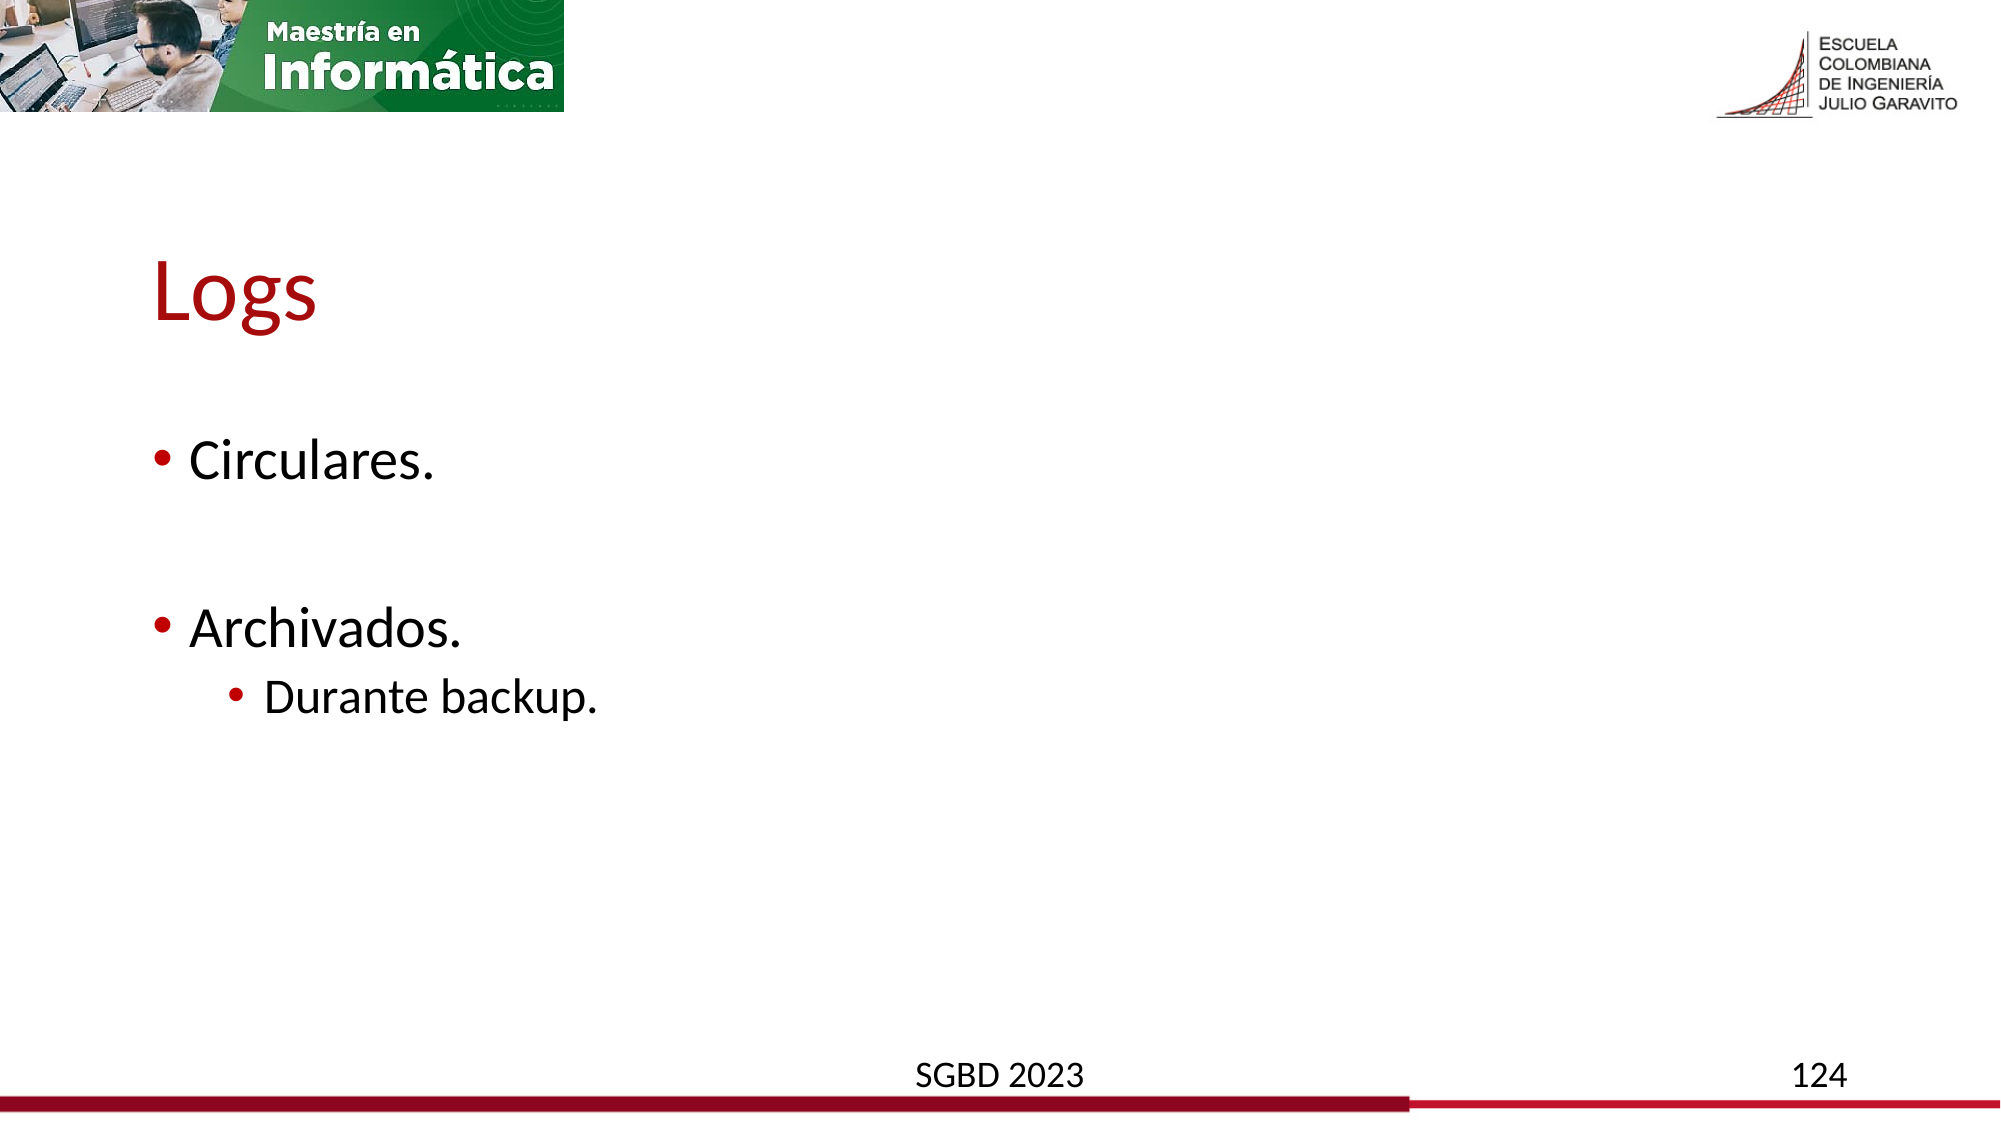

# Logs
Circulares.

Archivados.
Durante backup.

SGBD 2023
124